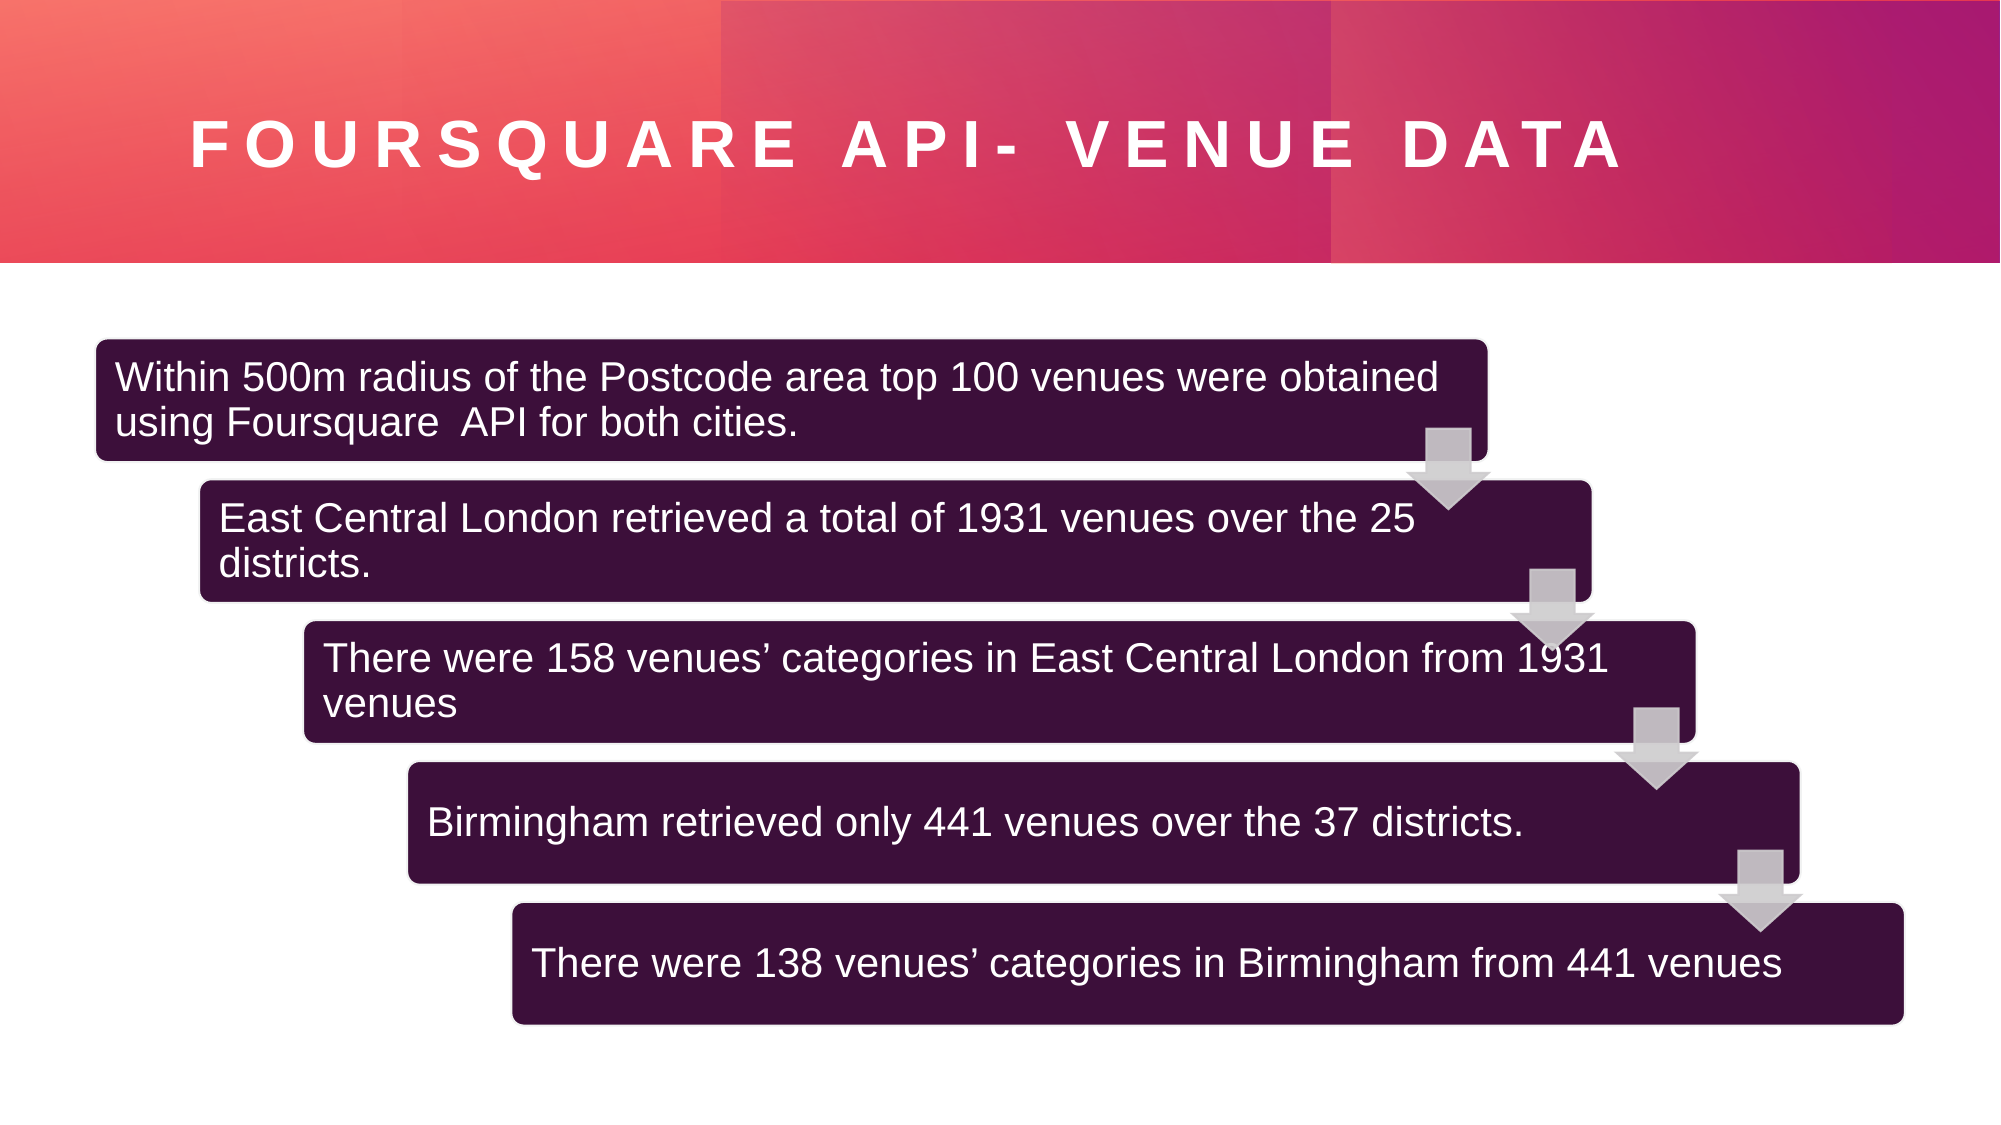

# Foursquare API- Venue data
Within 500m radius of the Postcode area top 100 venues were obtained using Foursquare  API for both cities.
East Central London retrieved a total of 1931 venues over the 25 districts.
There were 158 venues’ categories in East Central London from 1931 venues
Birmingham retrieved only 441 venues over the 37 districts.
There were 138 venues’ categories in Birmingham from 441 venues